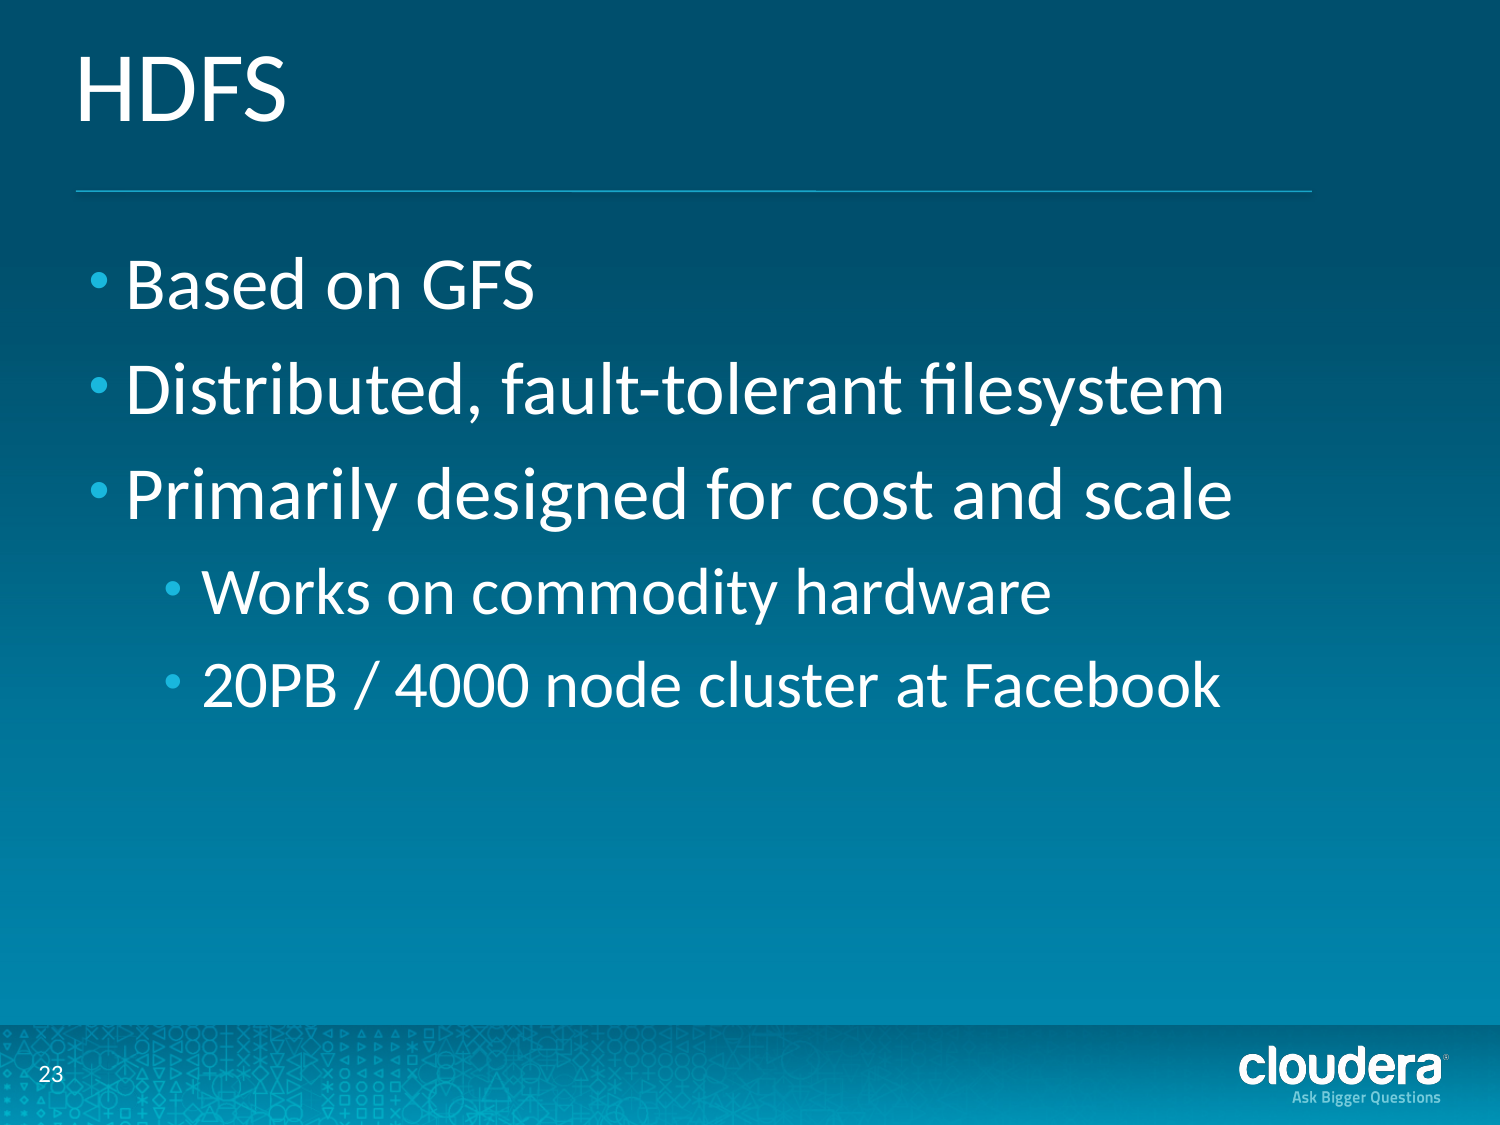

# HDFS
Based on GFS
Distributed, fault-tolerant filesystem
Primarily designed for cost and scale
Works on commodity hardware
20PB / 4000 node cluster at Facebook
23